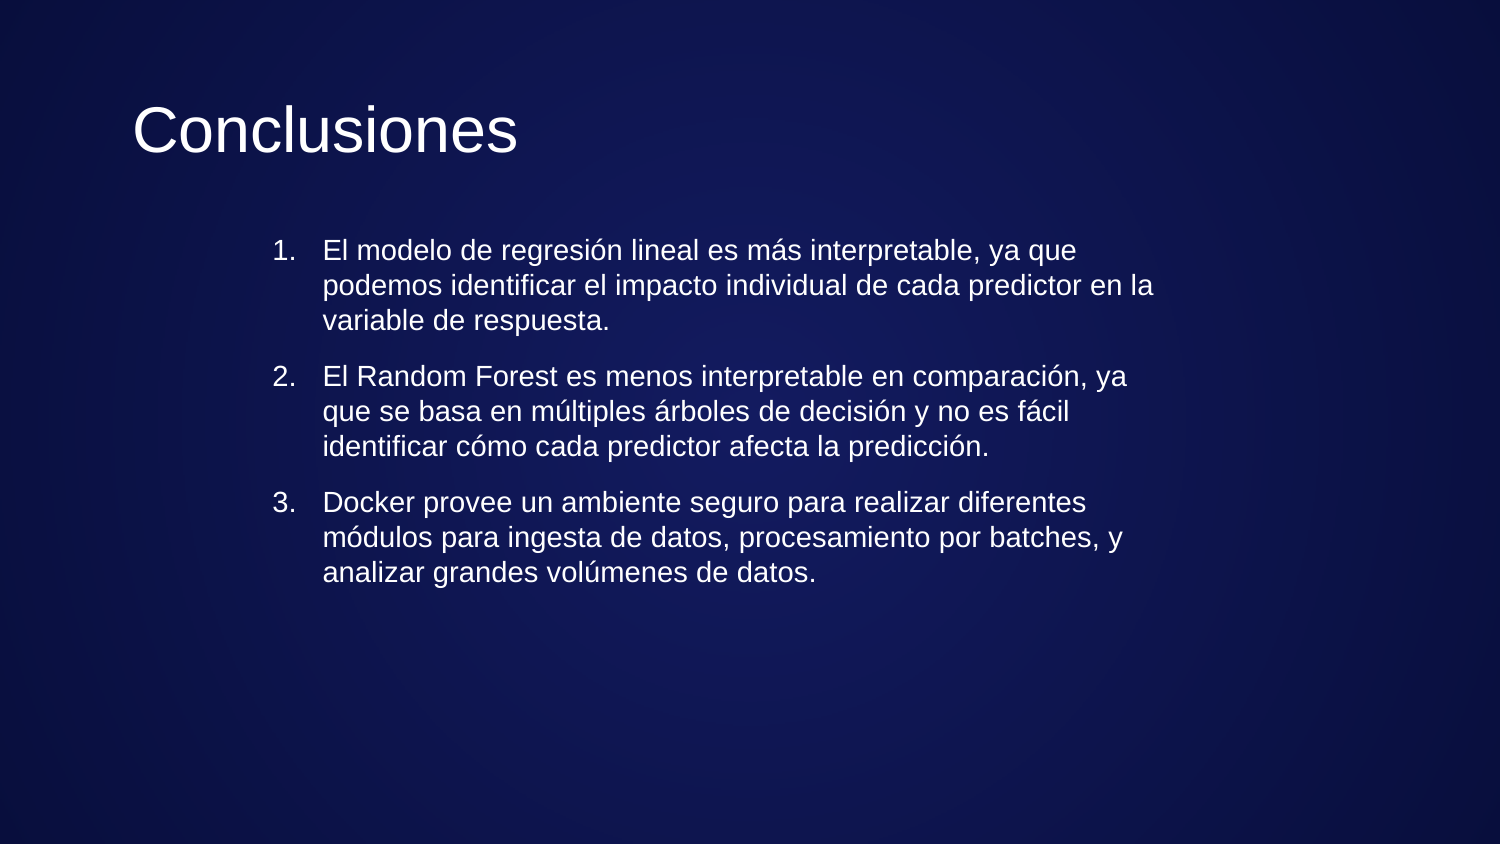

# Conclusiones
El modelo de regresión lineal es más interpretable, ya que podemos identificar el impacto individual de cada predictor en la variable de respuesta.
El Random Forest es menos interpretable en comparación, ya que se basa en múltiples árboles de decisión y no es fácil identificar cómo cada predictor afecta la predicción.
Docker provee un ambiente seguro para realizar diferentes módulos para ingesta de datos, procesamiento por batches, y analizar grandes volúmenes de datos.